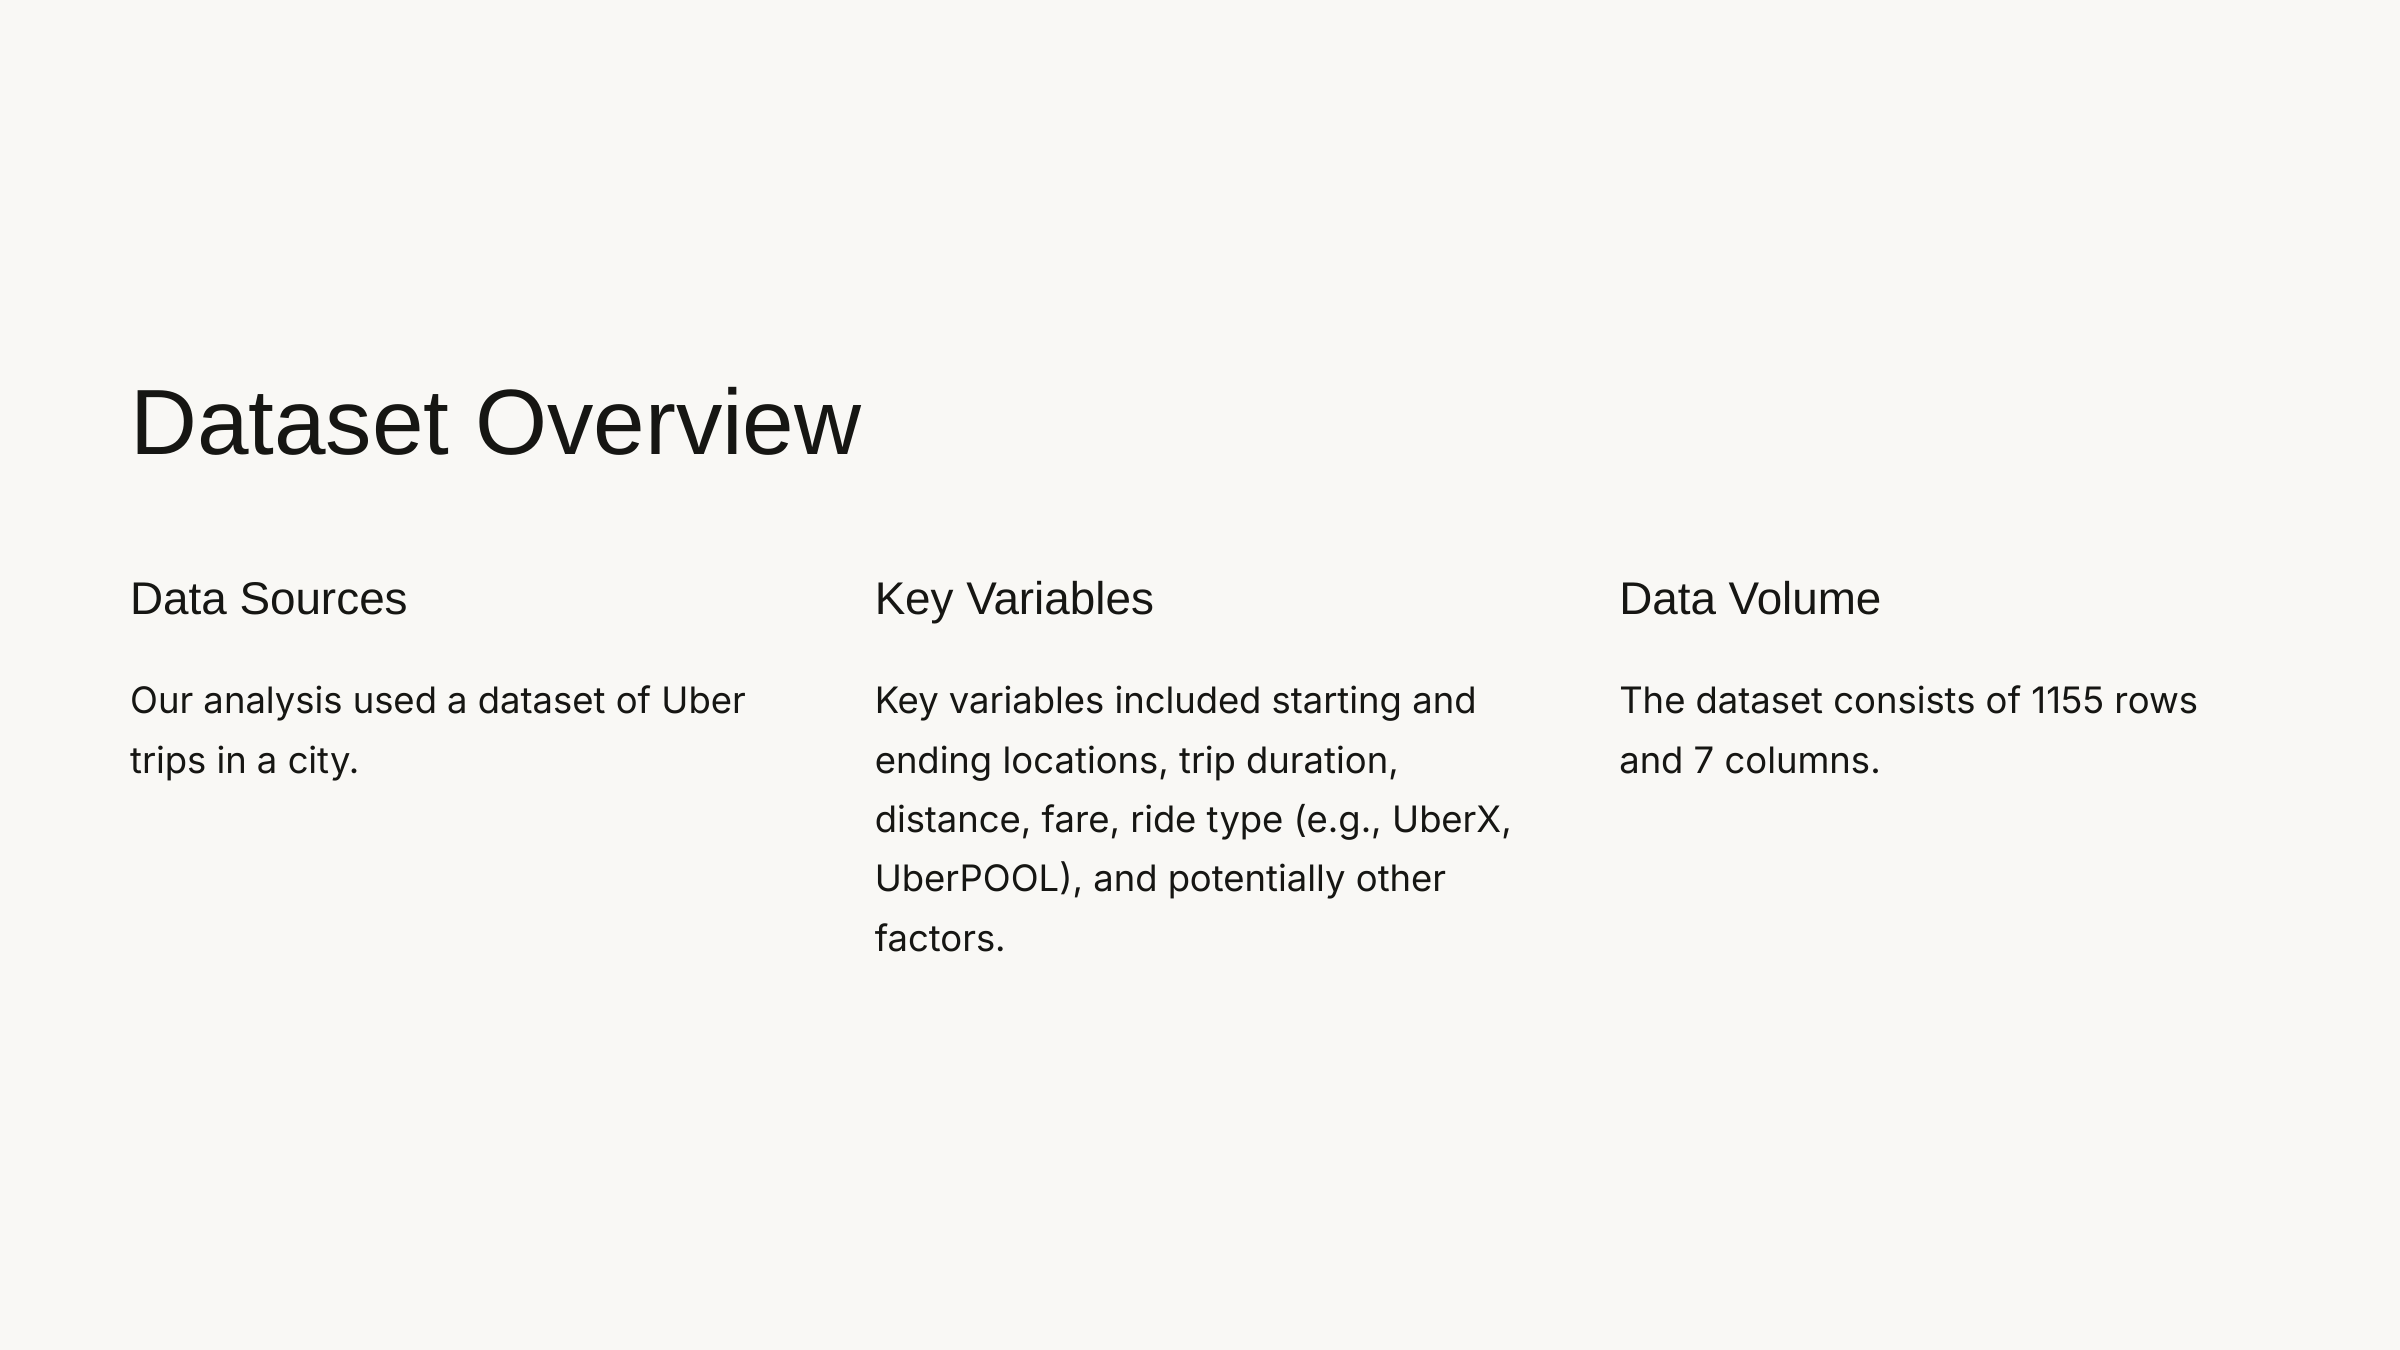

Dataset Overview
Data Sources
Key Variables
Data Volume
Our analysis used a dataset of Uber trips in a city.
Key variables included starting and ending locations, trip duration, distance, fare, ride type (e.g., UberX, UberPOOL), and potentially other factors.
The dataset consists of 1155 rows and 7 columns.